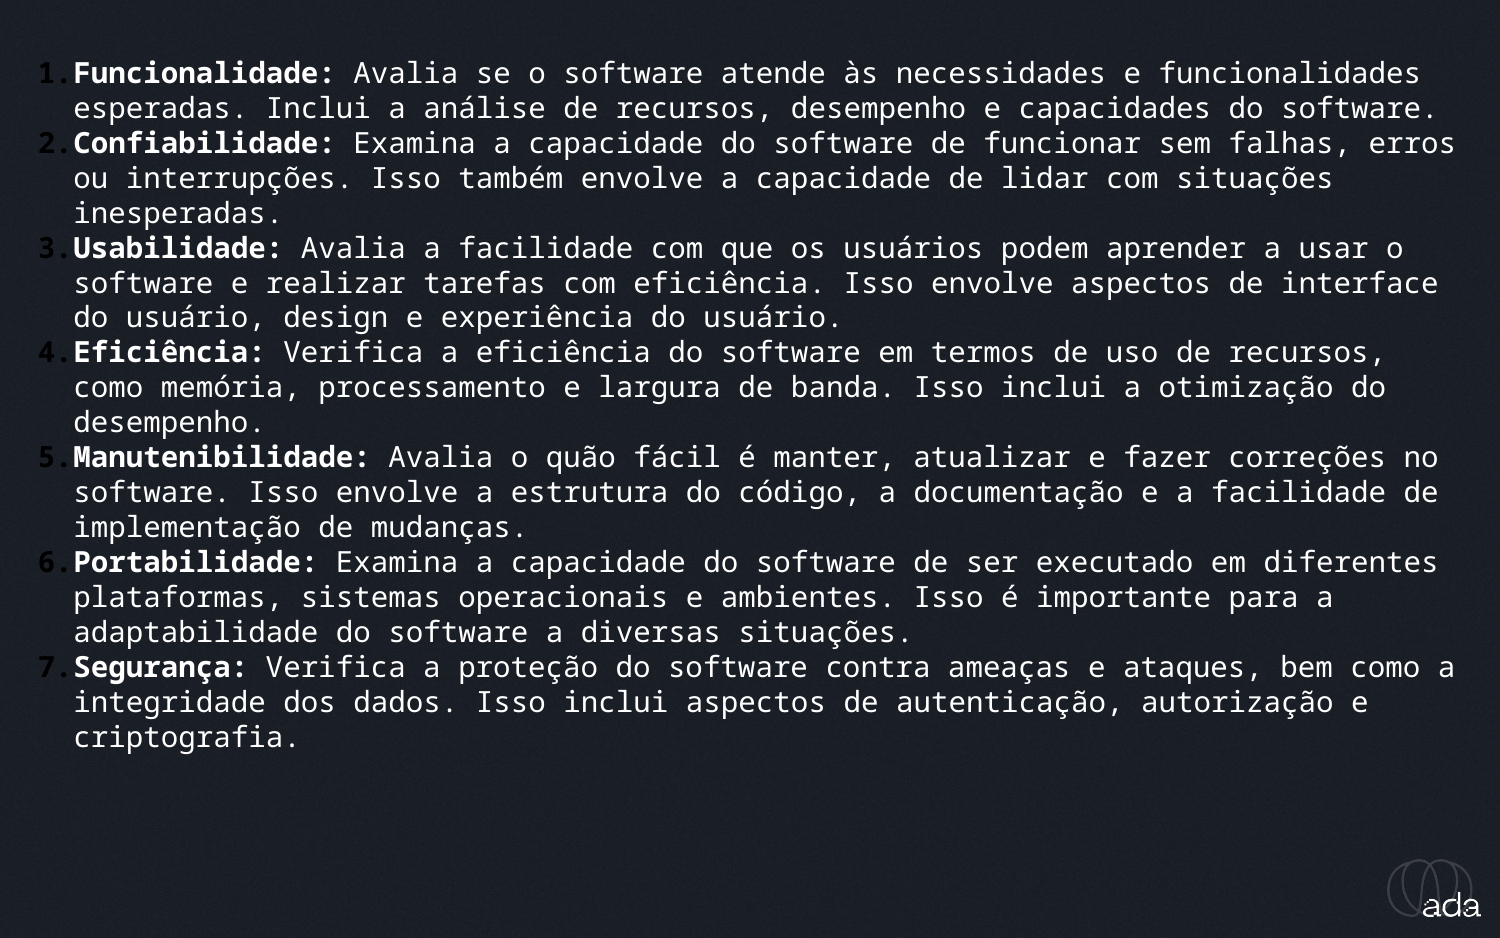

_exercício em grupo
Funcionalidade: Avalia se o software atende às necessidades e funcionalidades esperadas. Inclui a análise de recursos, desempenho e capacidades do software.
Confiabilidade: Examina a capacidade do software de funcionar sem falhas, erros ou interrupções. Isso também envolve a capacidade de lidar com situações inesperadas.
Usabilidade: Avalia a facilidade com que os usuários podem aprender a usar o software e realizar tarefas com eficiência. Isso envolve aspectos de interface do usuário, design e experiência do usuário.
Eficiência: Verifica a eficiência do software em termos de uso de recursos, como memória, processamento e largura de banda. Isso inclui a otimização do desempenho.
Manutenibilidade: Avalia o quão fácil é manter, atualizar e fazer correções no software. Isso envolve a estrutura do código, a documentação e a facilidade de implementação de mudanças.
Portabilidade: Examina a capacidade do software de ser executado em diferentes plataformas, sistemas operacionais e ambientes. Isso é importante para a adaptabilidade do software a diversas situações.
Segurança: Verifica a proteção do software contra ameaças e ataques, bem como a integridade dos dados. Isso inclui aspectos de autenticação, autorização e criptografia.